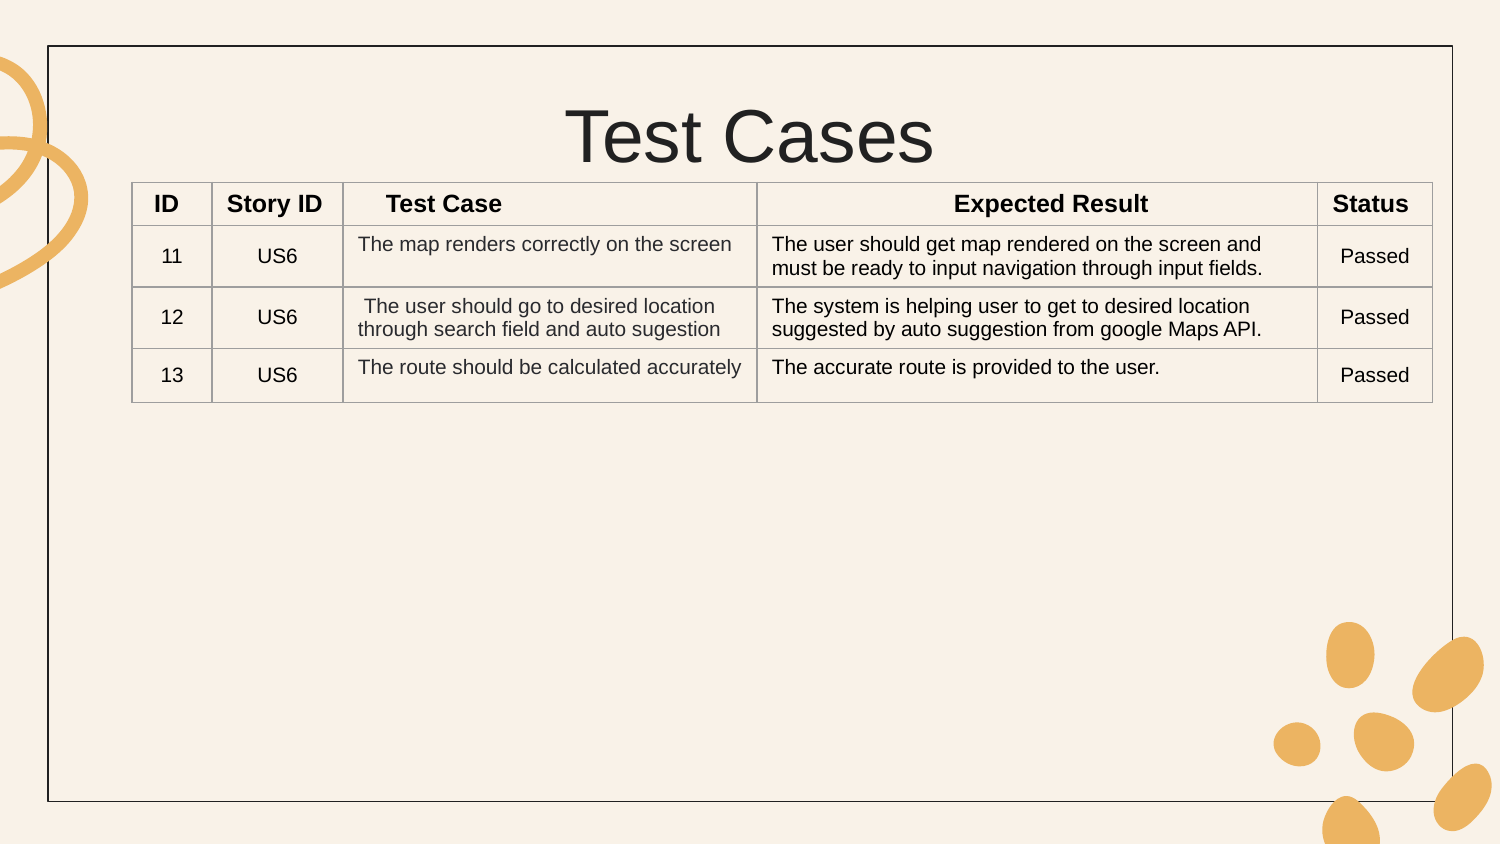

# Test Cases
| ID | Story ID | Test Case | Expected Result | Status |
| --- | --- | --- | --- | --- |
| 11 | US6 | The map renders correctly on the screen | The user should get map rendered on the screen and must be ready to input navigation through input fields. | Passed |
| 12 | US6 | The user should go to desired location through search field and auto sugestion | The system is helping user to get to desired location suggested by auto suggestion from google Maps API. | Passed |
| 13 | US6 | The route should be calculated accurately | The accurate route is provided to the user. | Passed |